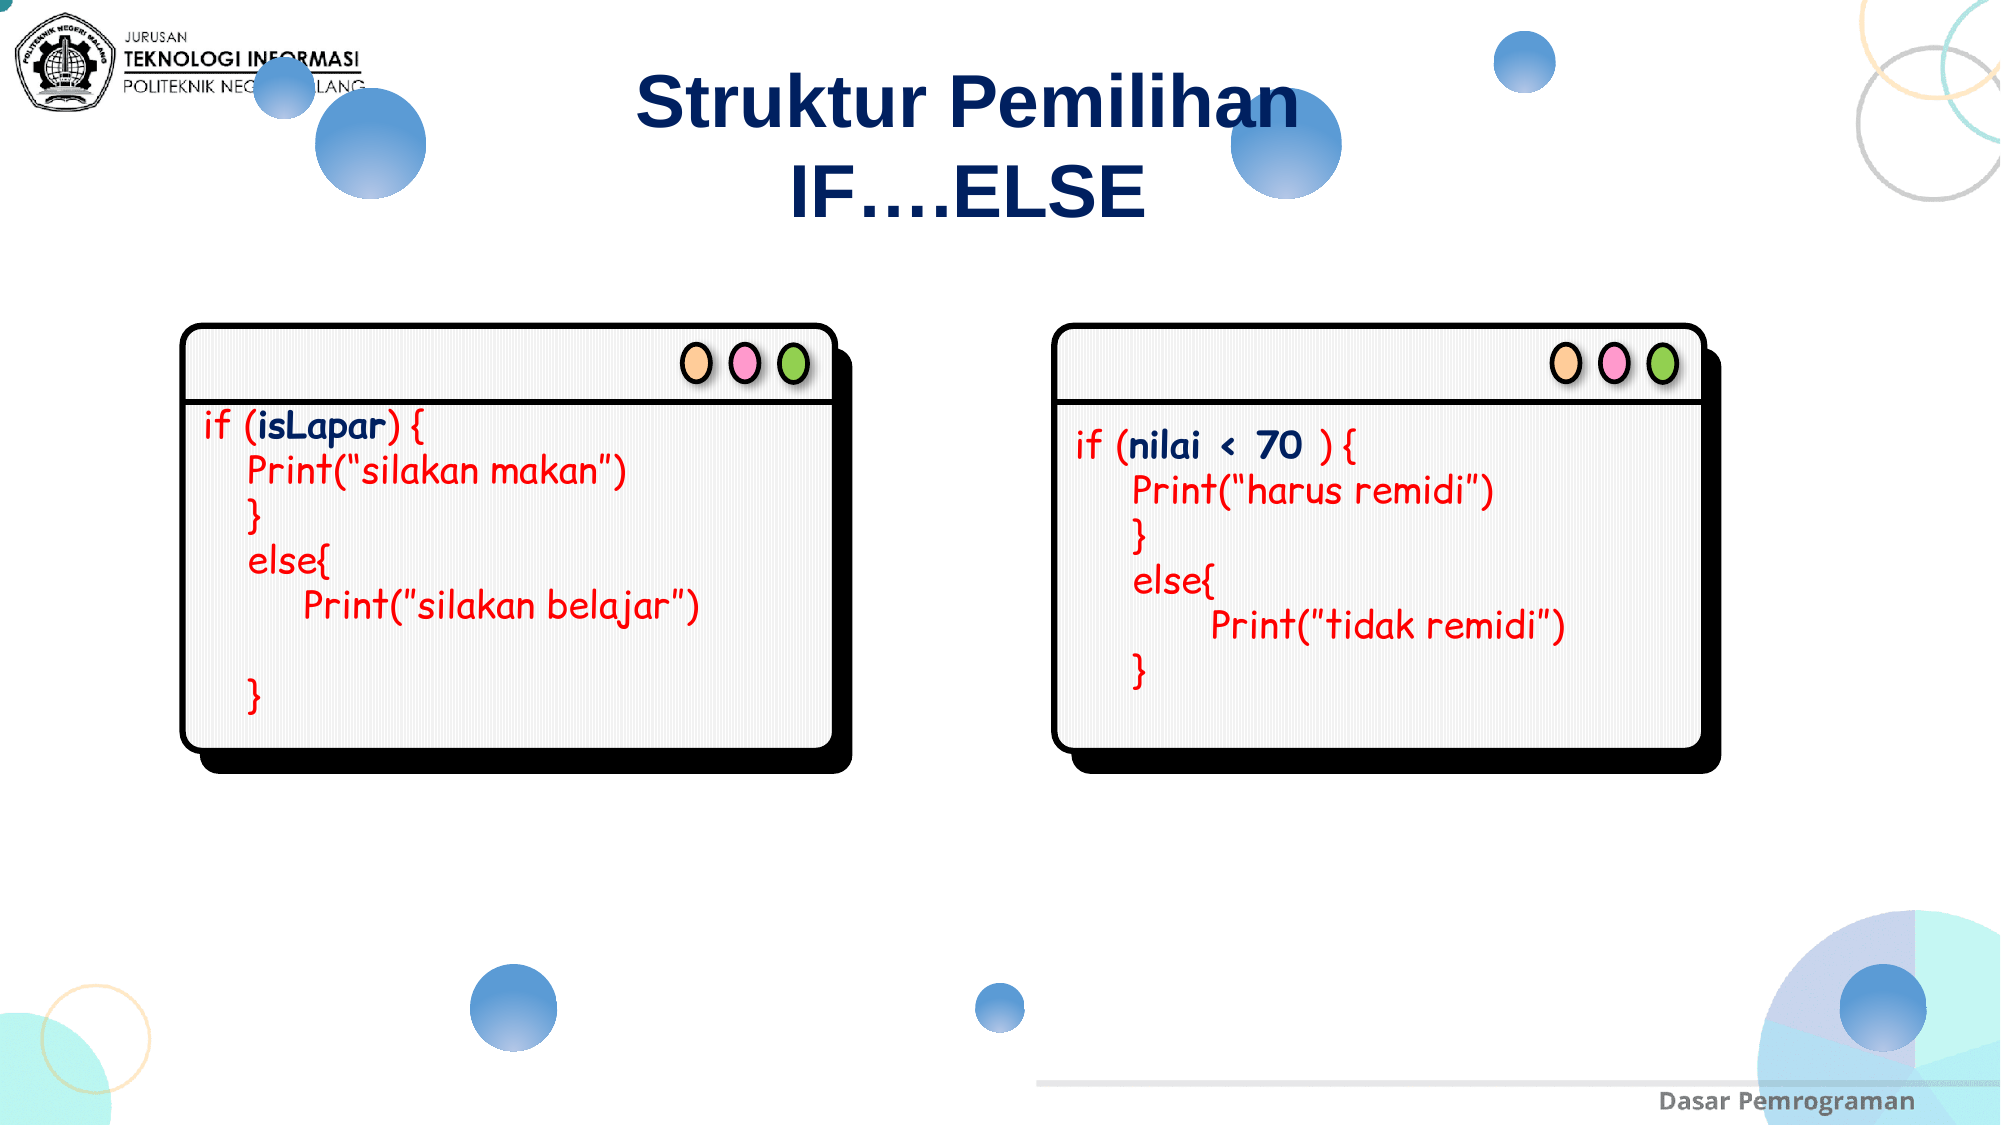

Struktur Pemilihan
IF….ELSE

if (isLapar) {
Print(“silakan makan”)
}
else{
     Print(”silakan belajar”)
}

if (nilai < 70 ) {
Print(“harus remidi”)
}
else{
       Print(”tidak remidi”)
}